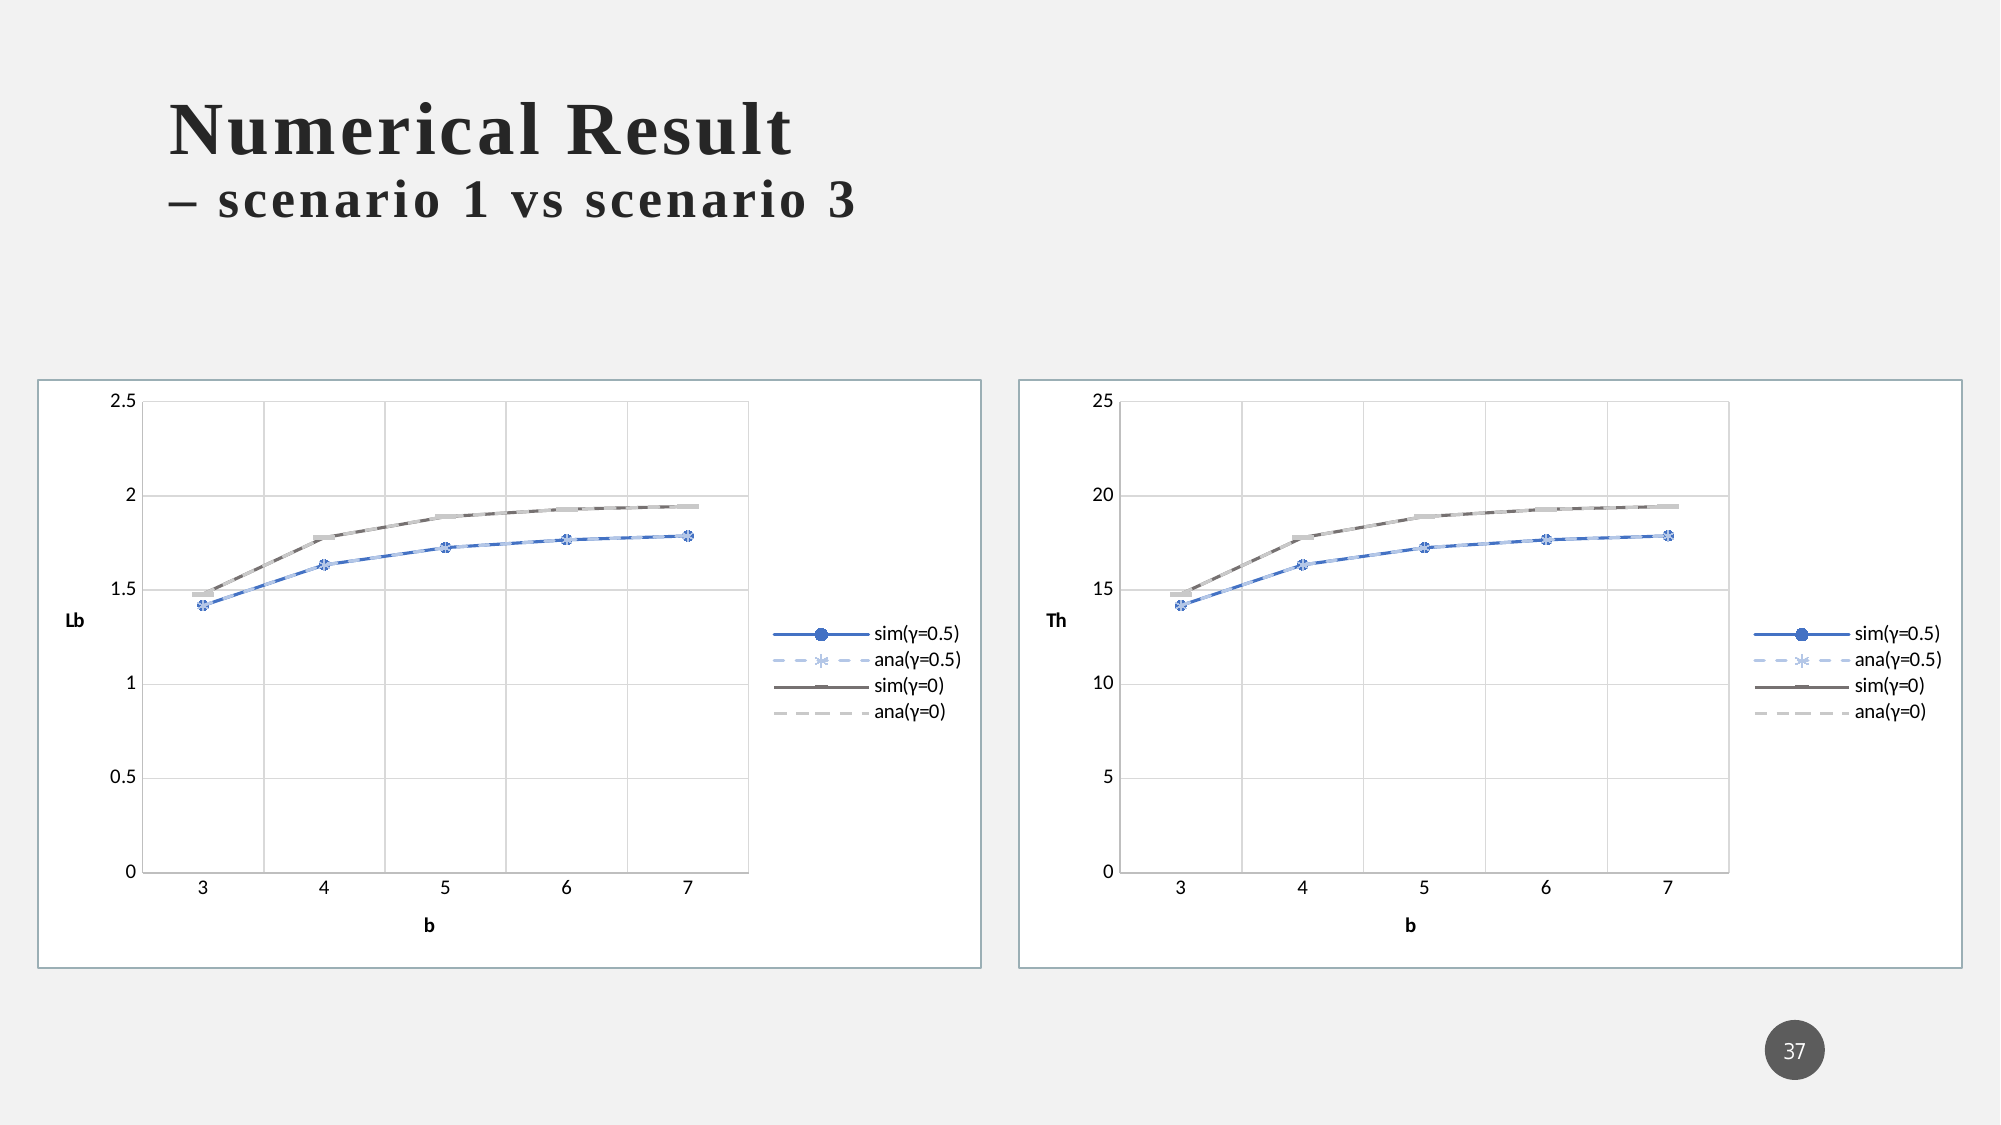

# Numerical Result – scenario 1 vs scenario 3

### Chart

| Category | sim(γ=0.5) | ana(γ=0.5) | sim(γ=0) | ana(γ=0) |
|---|---|---|---|---|
| 3 | 1.41828 | 1.41837 | 1.4791 | 1.47874 |
| 4 | 1.63371 | 1.63389 | 1.77875 | 1.77916 |
| 5 | 1.72531 | 1.72502 | 1.88952 | 1.89043 |
| 6 | 1.76681 | 1.76698 | 1.92957 | 1.92921 |
| 7 | 1.78754 | 1.78801 | 1.9443 | 1.94367 |

### Chart

| Category | sim(γ=0.5) | ana(γ=0.5) | sim(γ=0) | ana(γ=0) |
|---|---|---|---|---|
| 3 | 14.1851 | 14.1837 | 14.7874 | 14.7874 |
| 4 | 16.3387 | 16.3389 | 17.7907 | 17.7916 |
| 5 | 17.249 | 17.2502 | 18.9027 | 18.9043 |
| 6 | 17.6696 | 17.6698 | 19.2914 | 19.2921 |
| 7 | 17.8797 | 17.8801 | 19.4379 | 19.4367 |
37